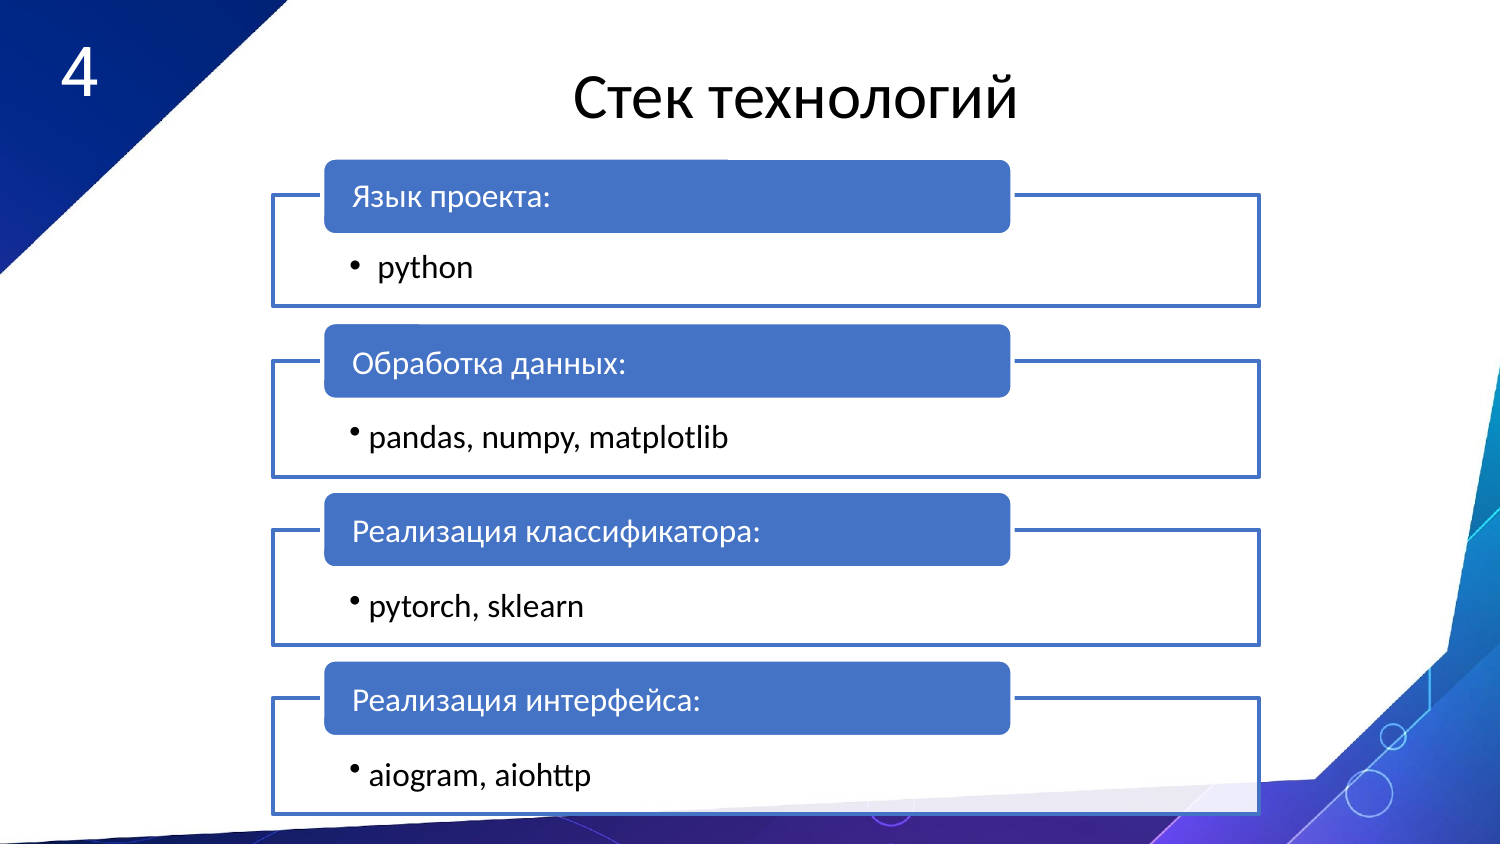

4
Стек технологий
python
Язык проекта:
 pandas, numpy, matplotlib
Обработка данных:
 pytorch, sklearn
Реализация классификатора:
 aiogram, aiohttp

Реализация интерфейса: